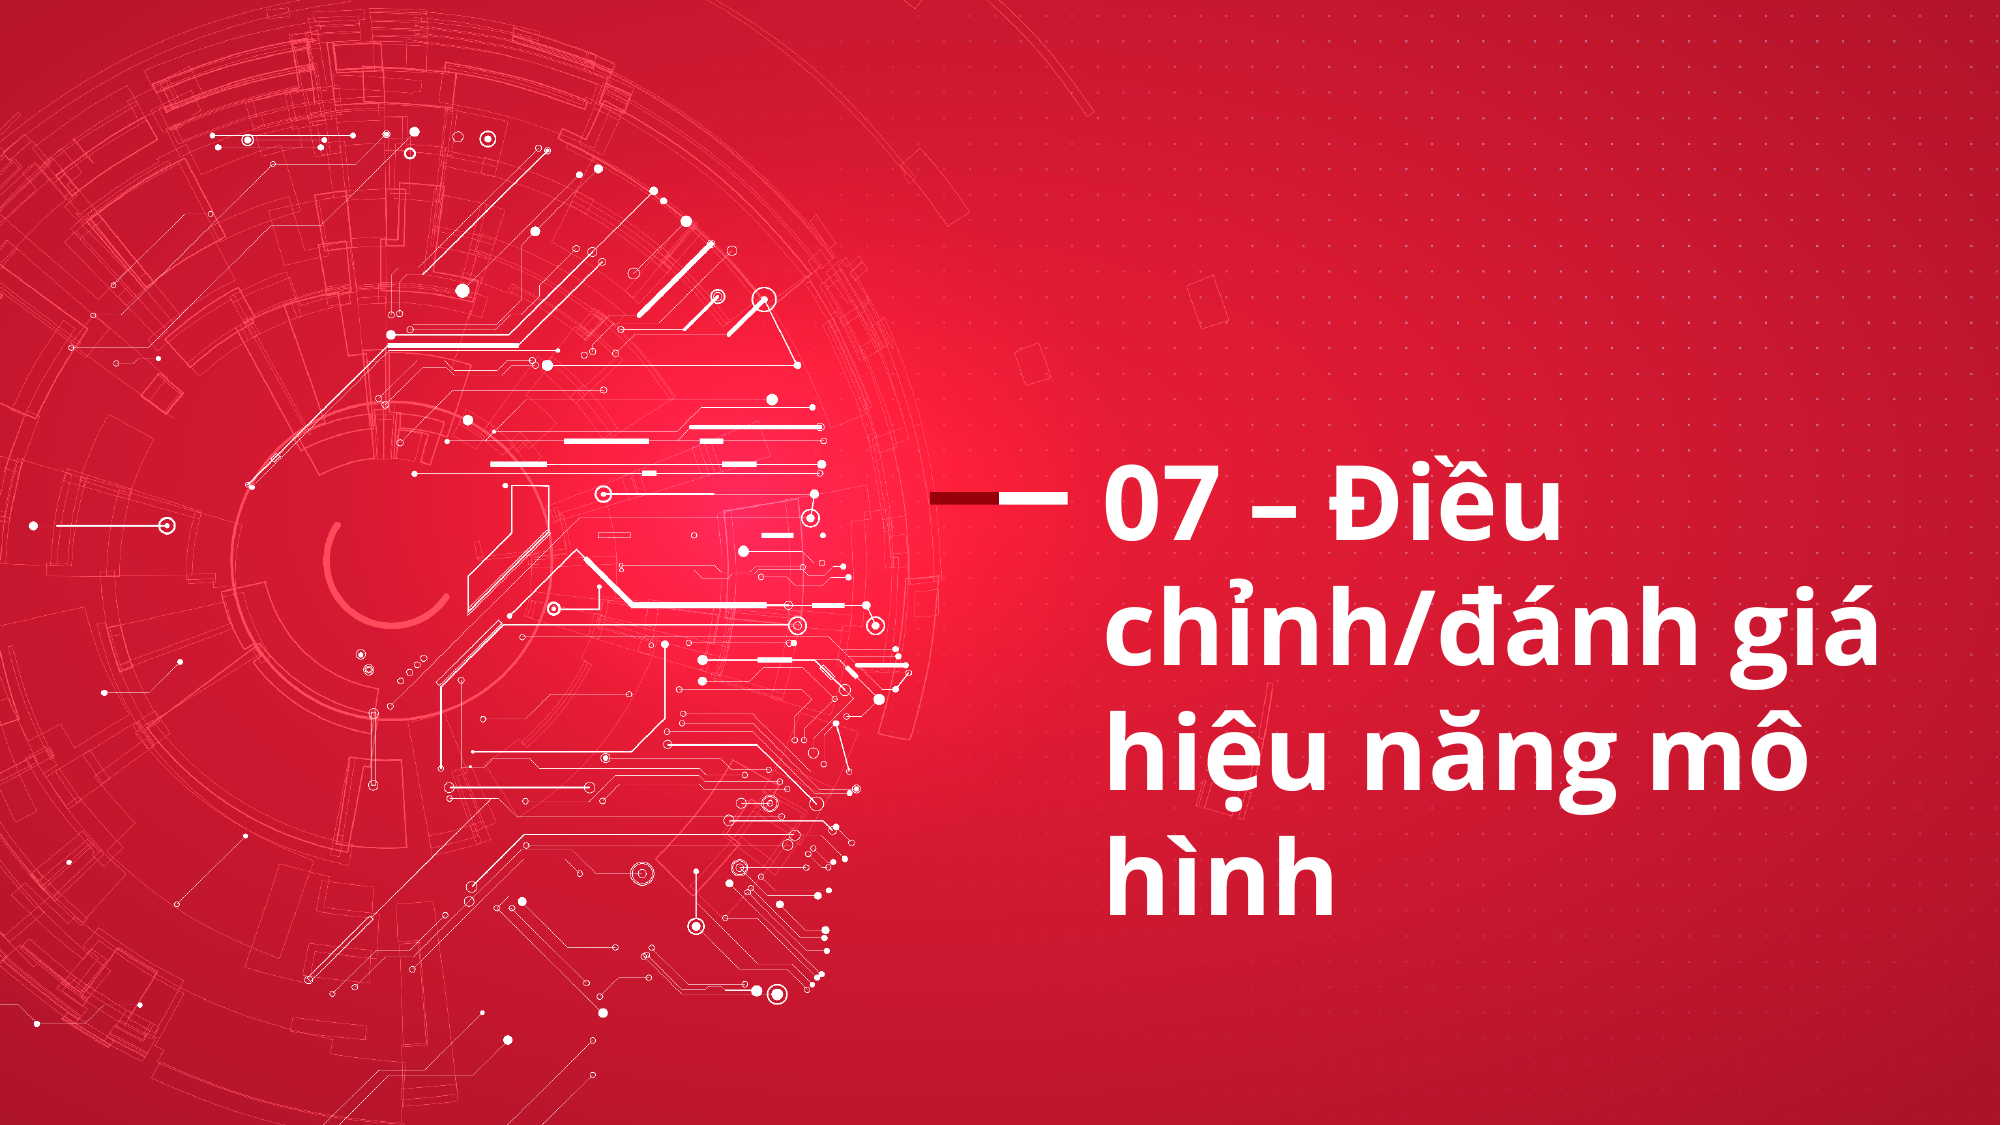

07 – Điều chỉnh/đánh giá hiệu năng mô hình